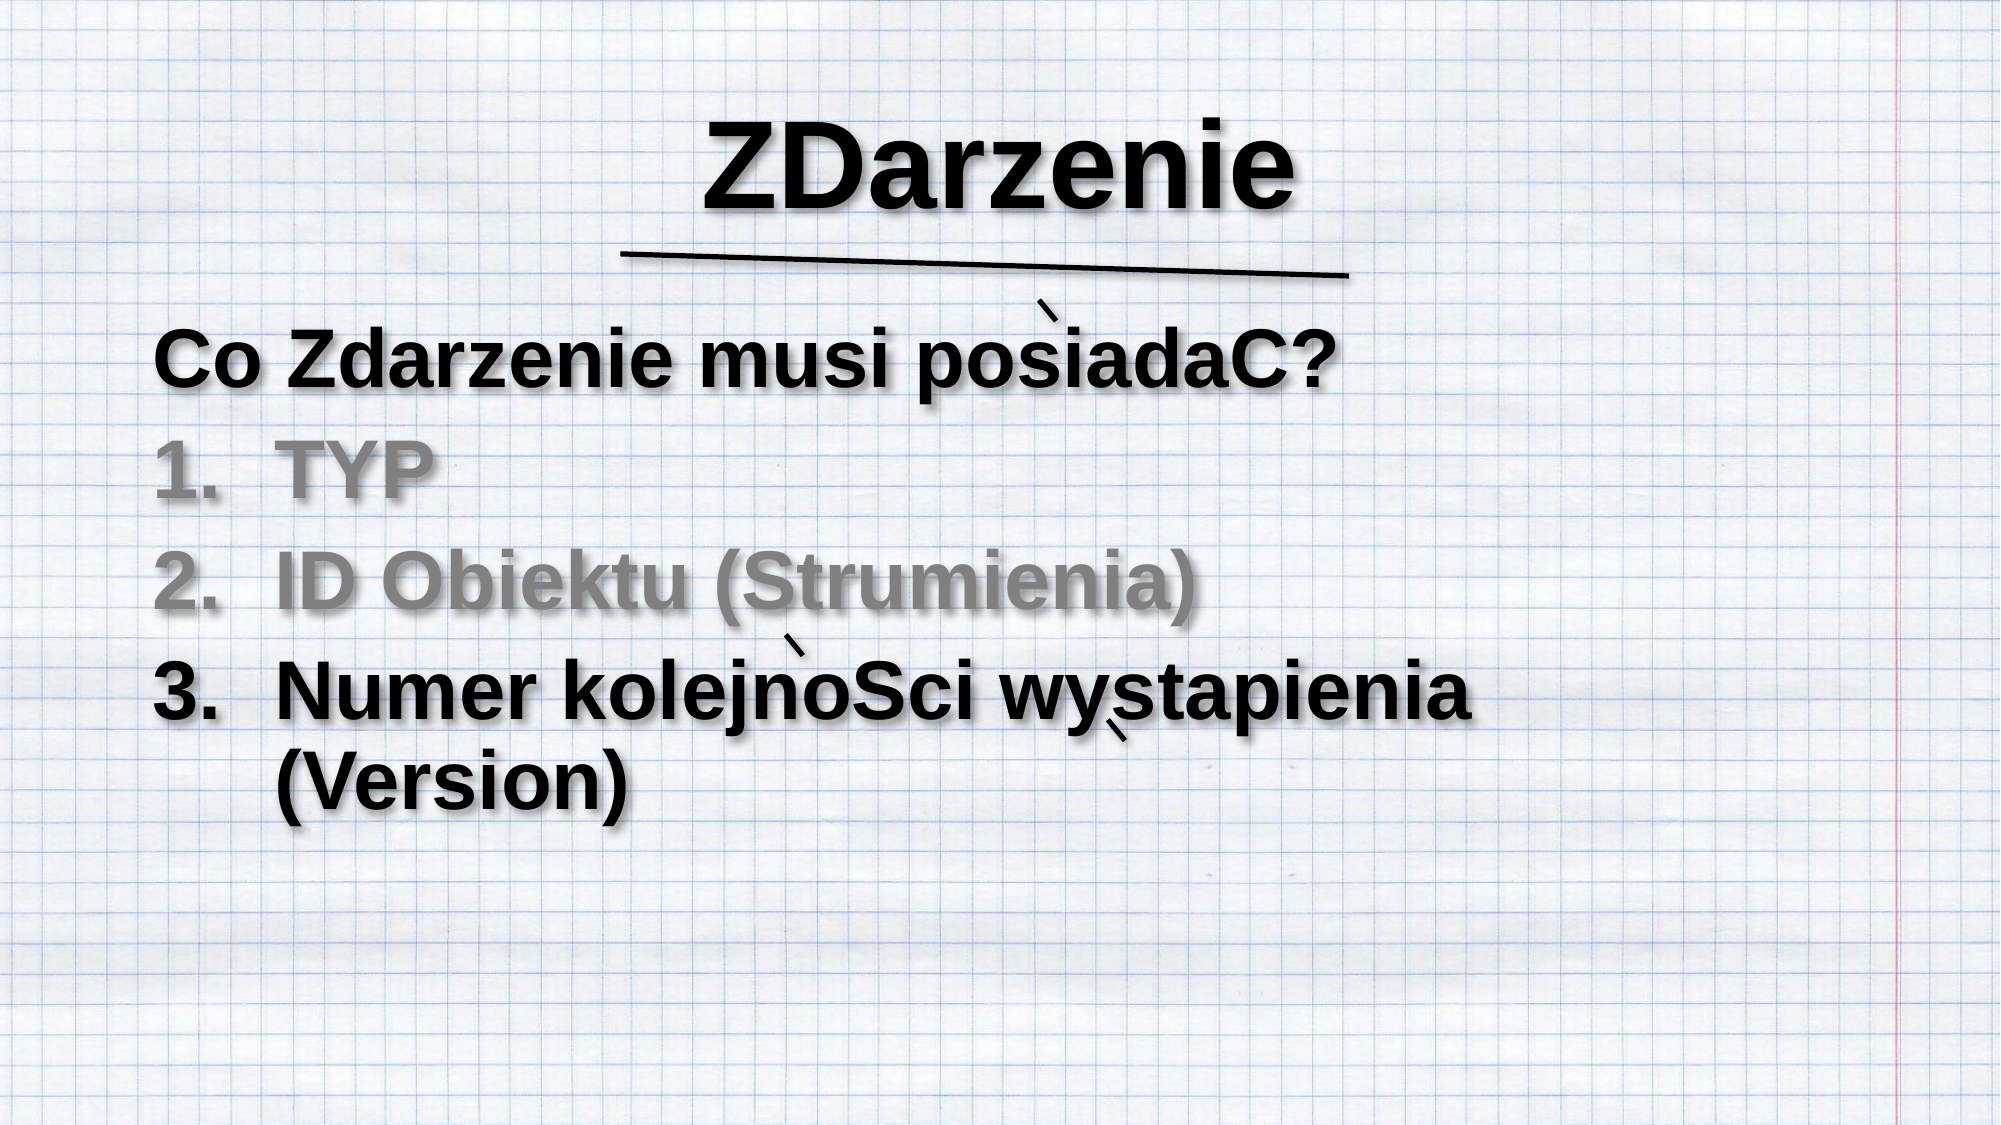

# ZDarzenie
Co Zdarzenie musi posiadaC?
TYP
ID Obiektu (Strumienia)
Numer kolejnoSci wystapienia (Version)